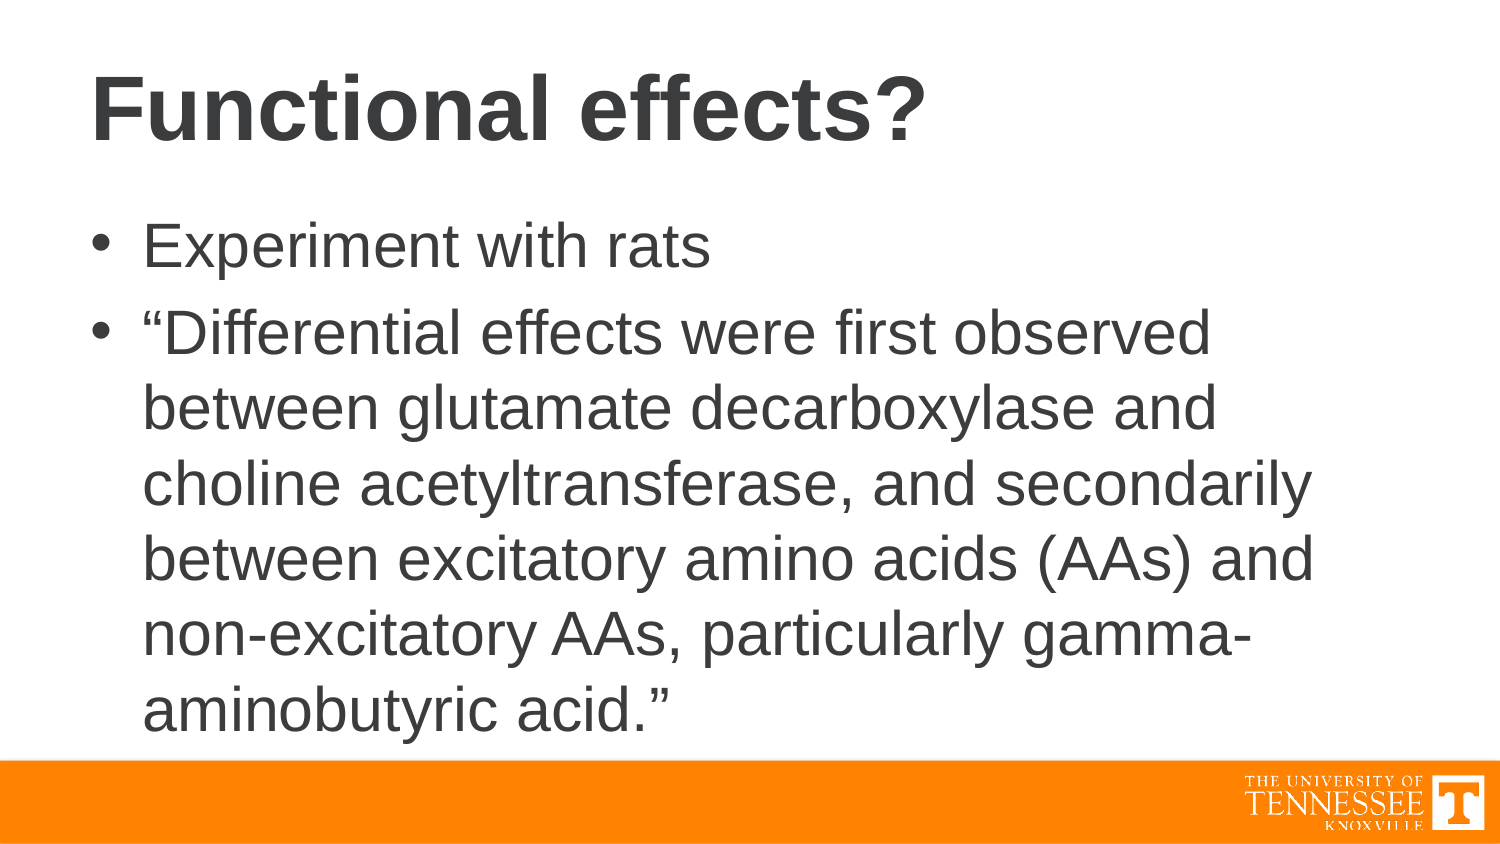

# Functional effects?
Experiment with rats
“Differential effects were first observed between glutamate decarboxylase and choline acetyltransferase, and secondarily between excitatory amino acids (AAs) and non-excitatory AAs, particularly gamma-aminobutyric acid.”